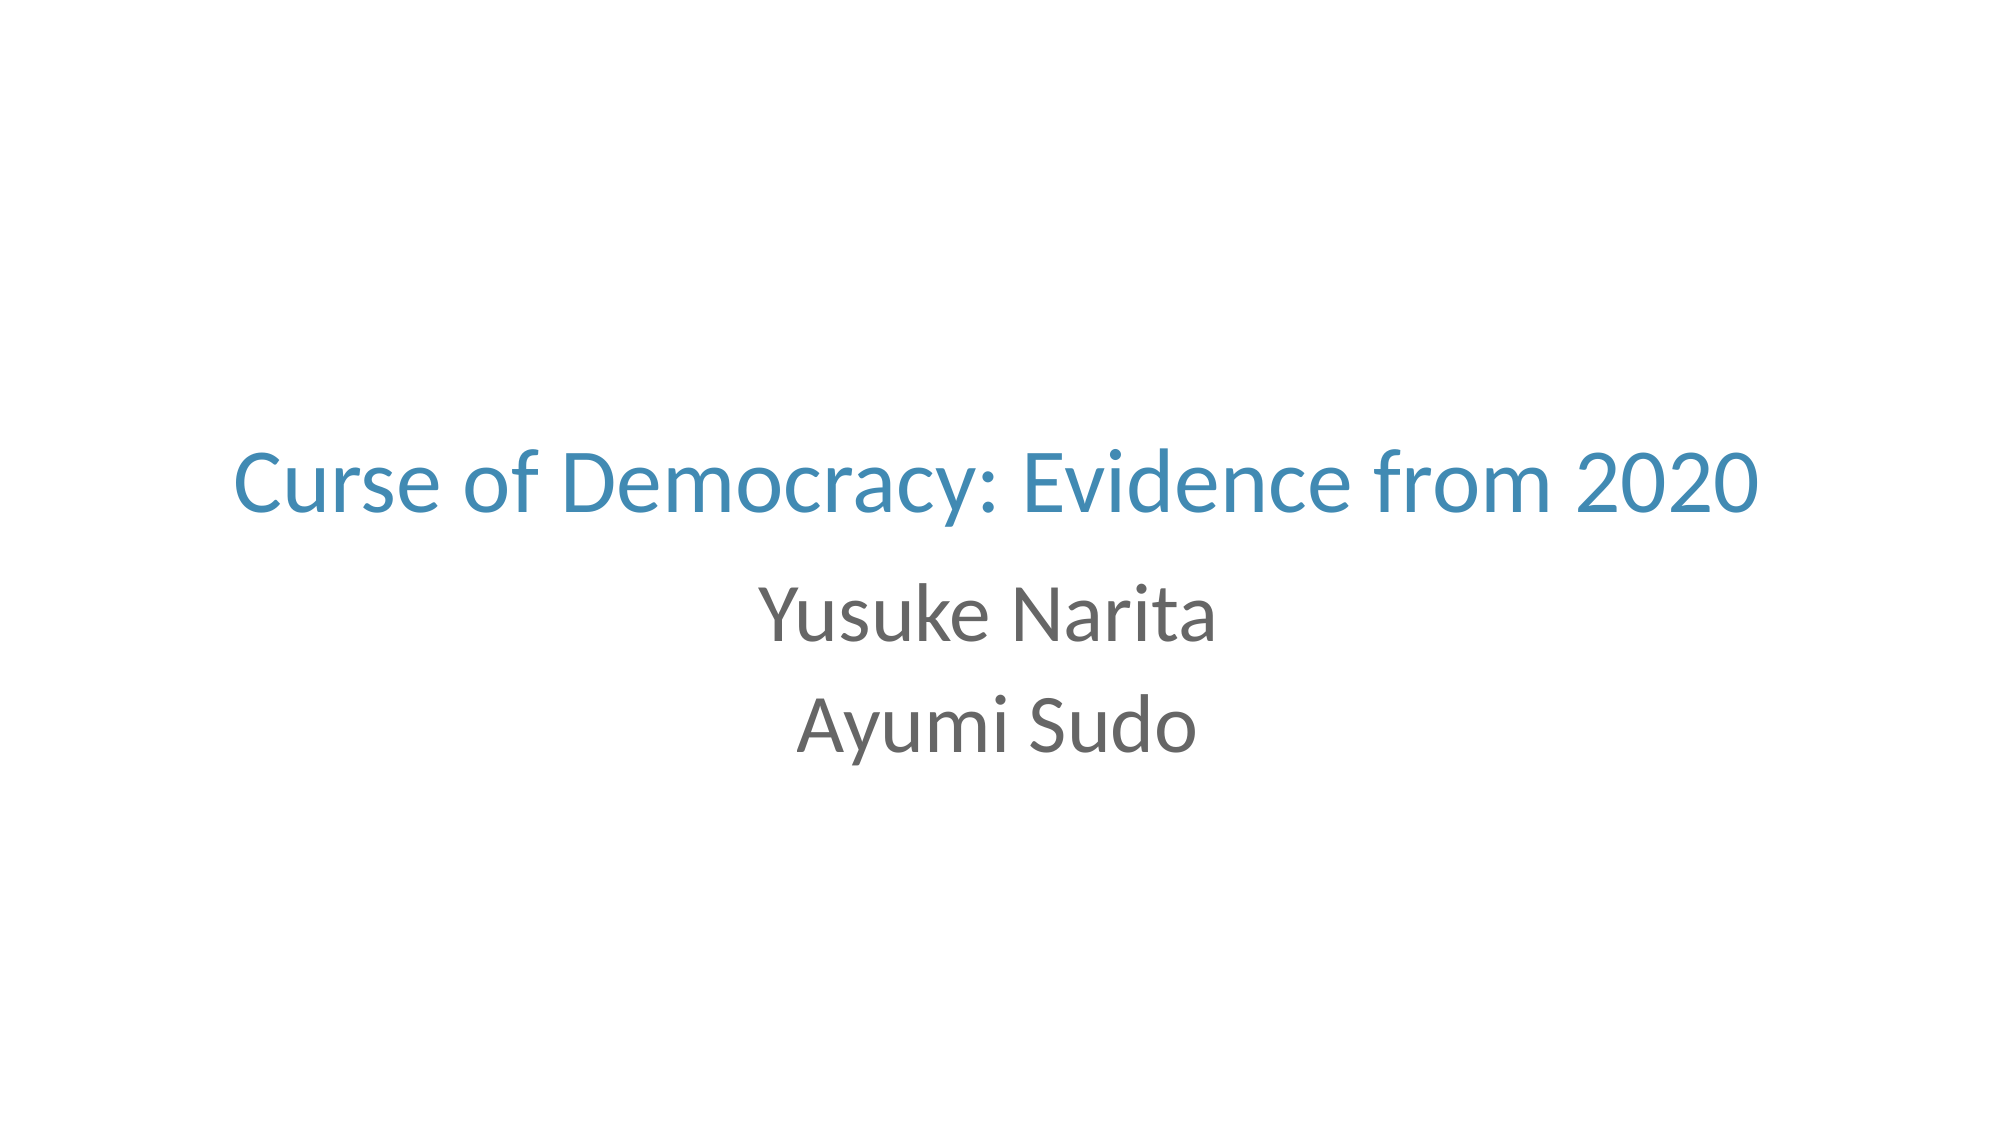

# Curse of Democracy: Evidence from 2020
Yusuke Narita
Ayumi Sudo